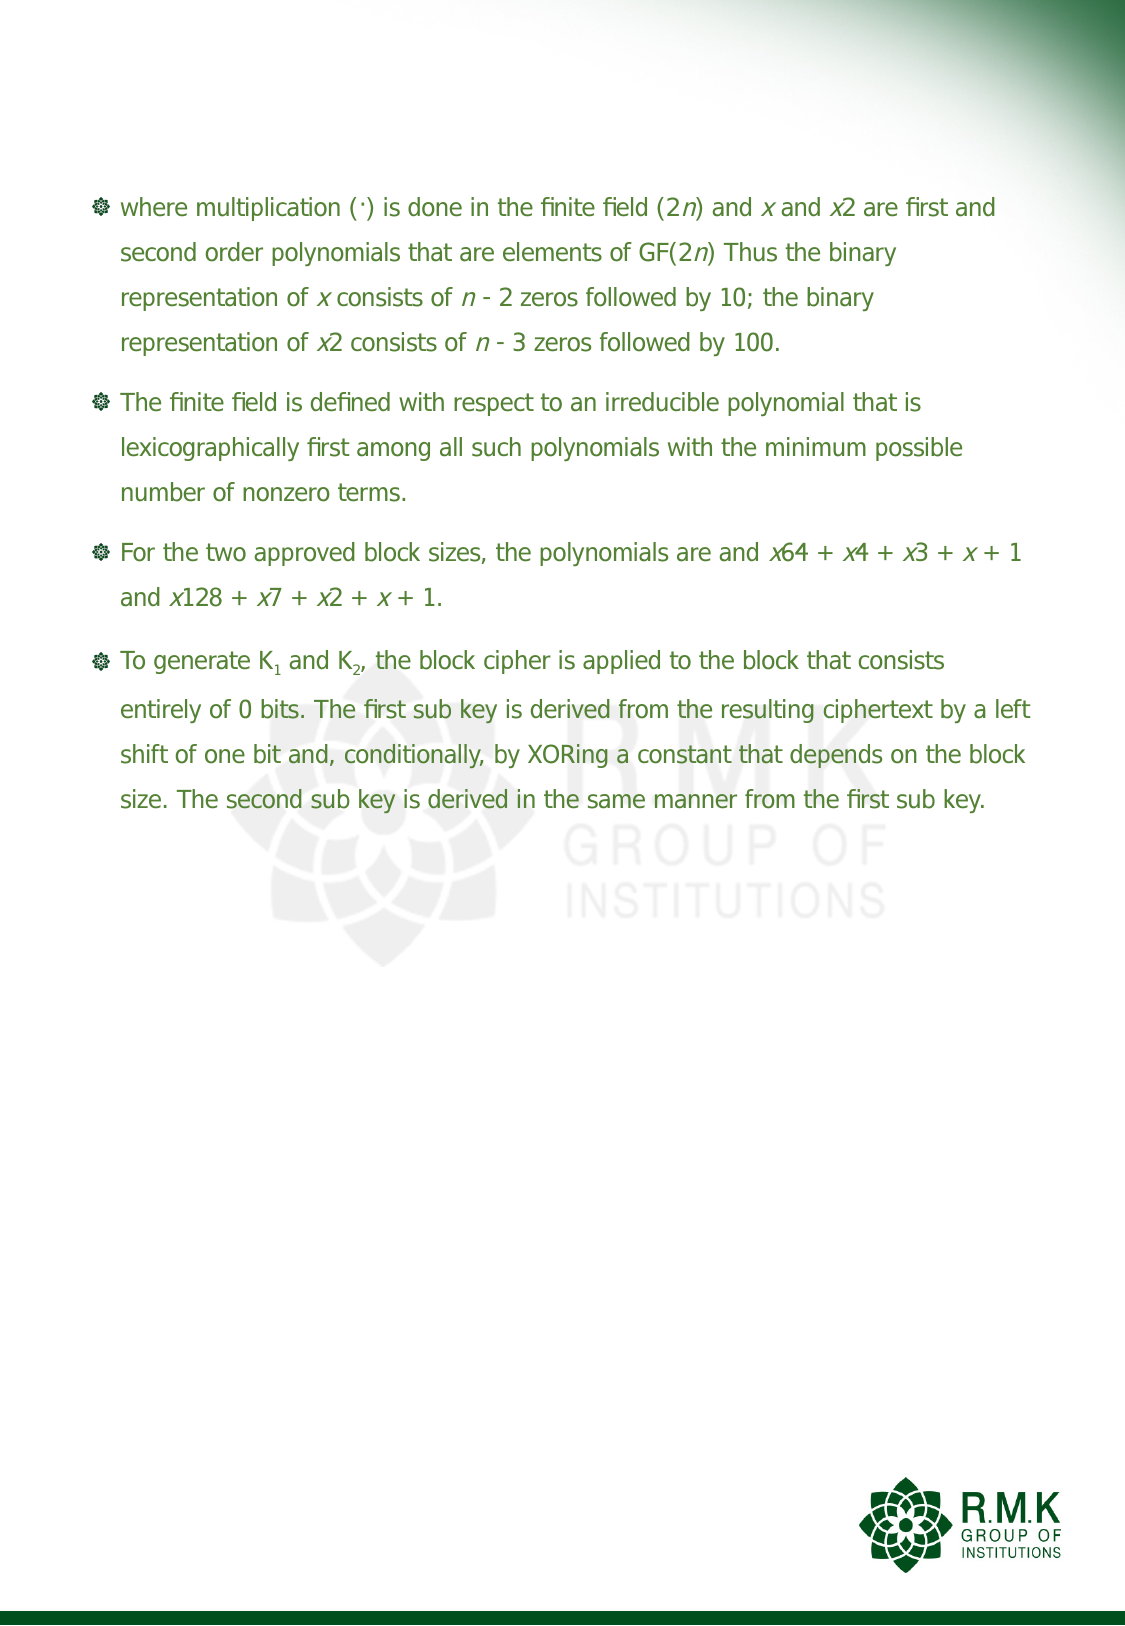

where multiplication (·) is done in the finite field (2n) and x and x2 are first and second order polynomials that are elements of GF(2n) Thus the binary representation of x consists of n - 2 zeros followed by 10; the binary representation of x2 consists of n - 3 zeros followed by 100.
The finite field is defined with respect to an irreducible polynomial that is lexicographically first among all such polynomials with the minimum possible number of nonzero terms.
For the two approved block sizes, the polynomials are and x64 + x4 + x3 + x + 1 and x128 + x7 + x2 + x + 1.
To generate K1 and K2, the block cipher is applied to the block that consists entirely of 0 bits. The first sub key is derived from the resulting ciphertext by a left shift of one bit and, conditionally, by XORing a constant that depends on the block size. The second sub key is derived in the same manner from the first sub key.